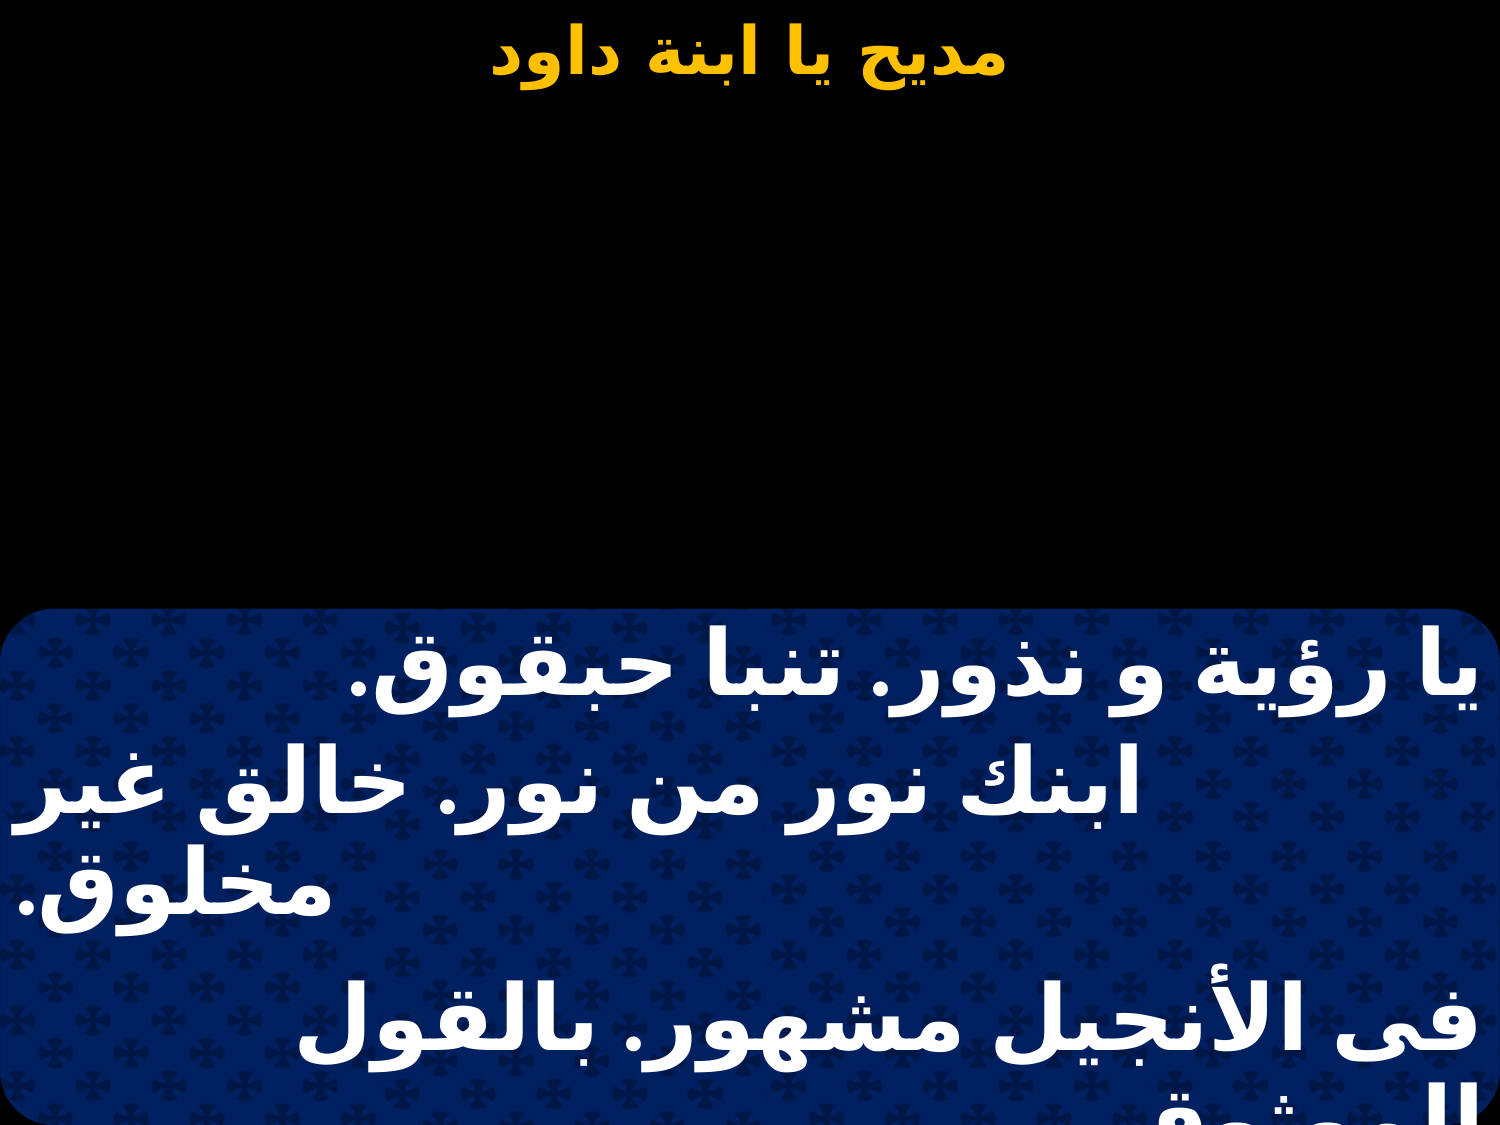

#
| يا رؤية و نذور. تنبا حبقوق. |
| --- |
| ابنك نور من نور. خالق غير مخلوق. |
|  |
| فى الأنجيل مشهور. بالقول الموثوق. |
| مجدى فى ابى. و مجد ابى هو فى. |